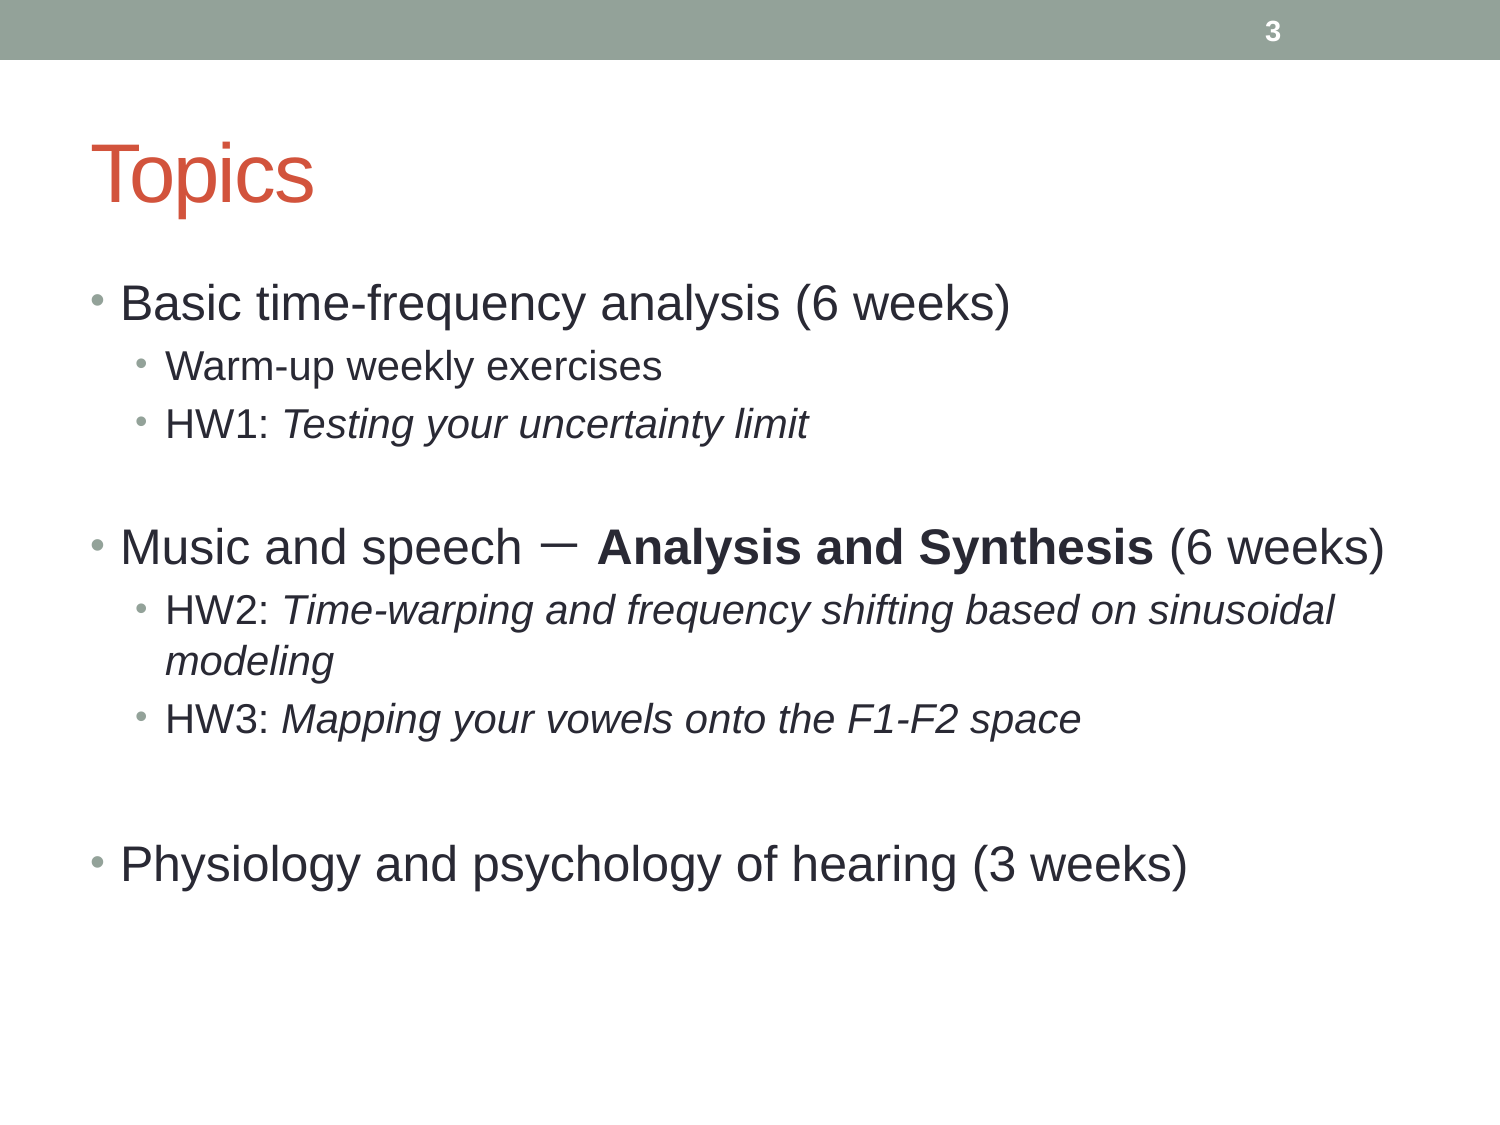

3
# Topics
Basic time-frequency analysis (6 weeks)
Warm-up weekly exercises
HW1: Testing your uncertainty limit

Music and speech－Analysis and Synthesis (6 weeks)
HW2: Time-warping and frequency shifting based on sinusoidal modeling
HW3: Mapping your vowels onto the F1-F2 space

Physiology and psychology of hearing (3 weeks)